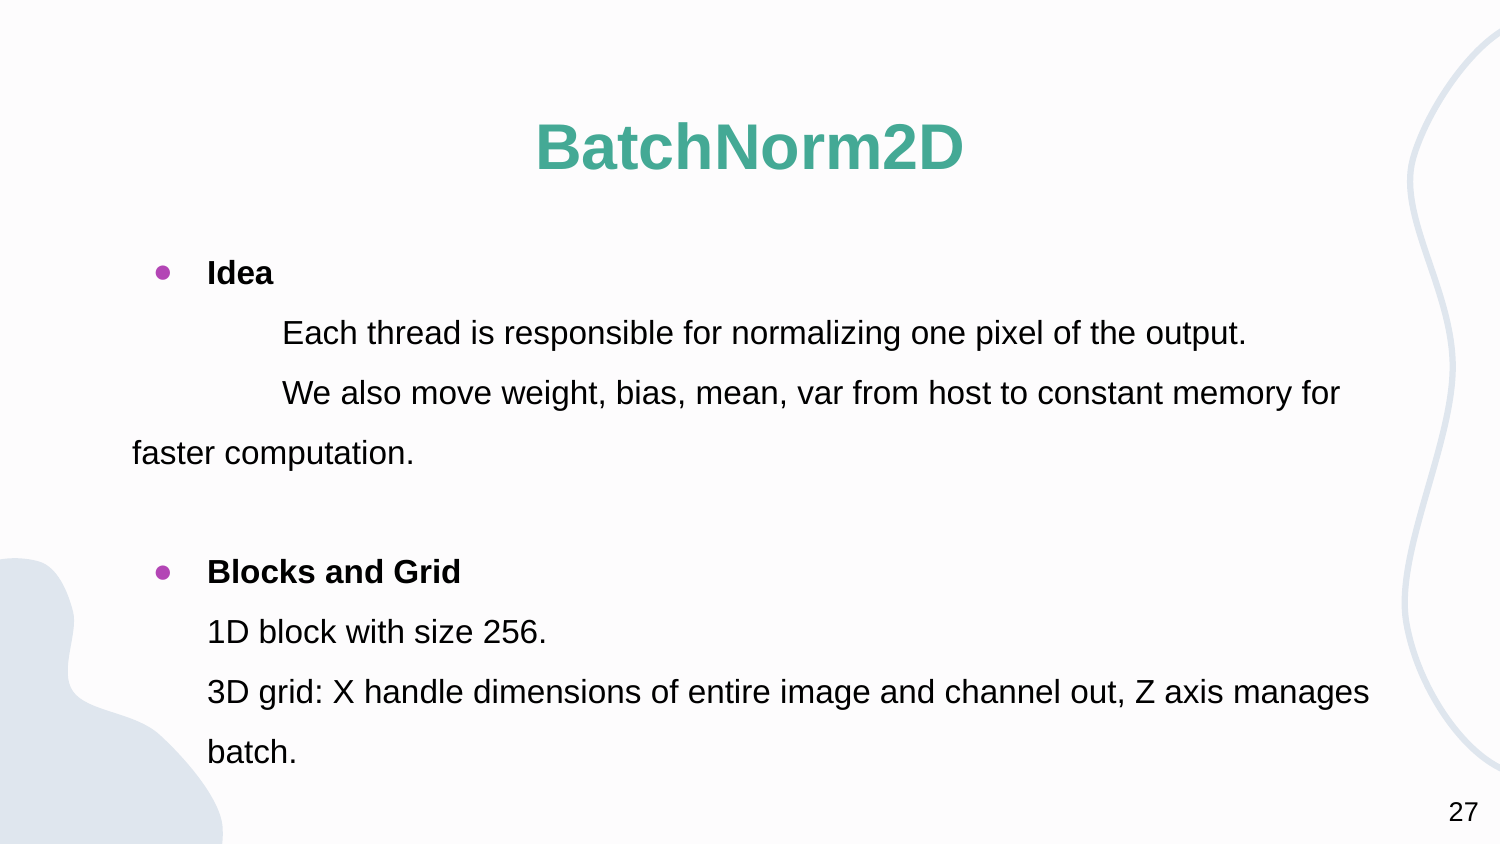

# BatchNorm2D
Idea
	Each thread is responsible for normalizing one pixel of the output.
	We also move weight, bias, mean, var from host to constant memory for faster computation.

Blocks and Grid
1D block with size 256.
3D grid: X handle dimensions of entire image and channel out, Z axis manages batch.
27